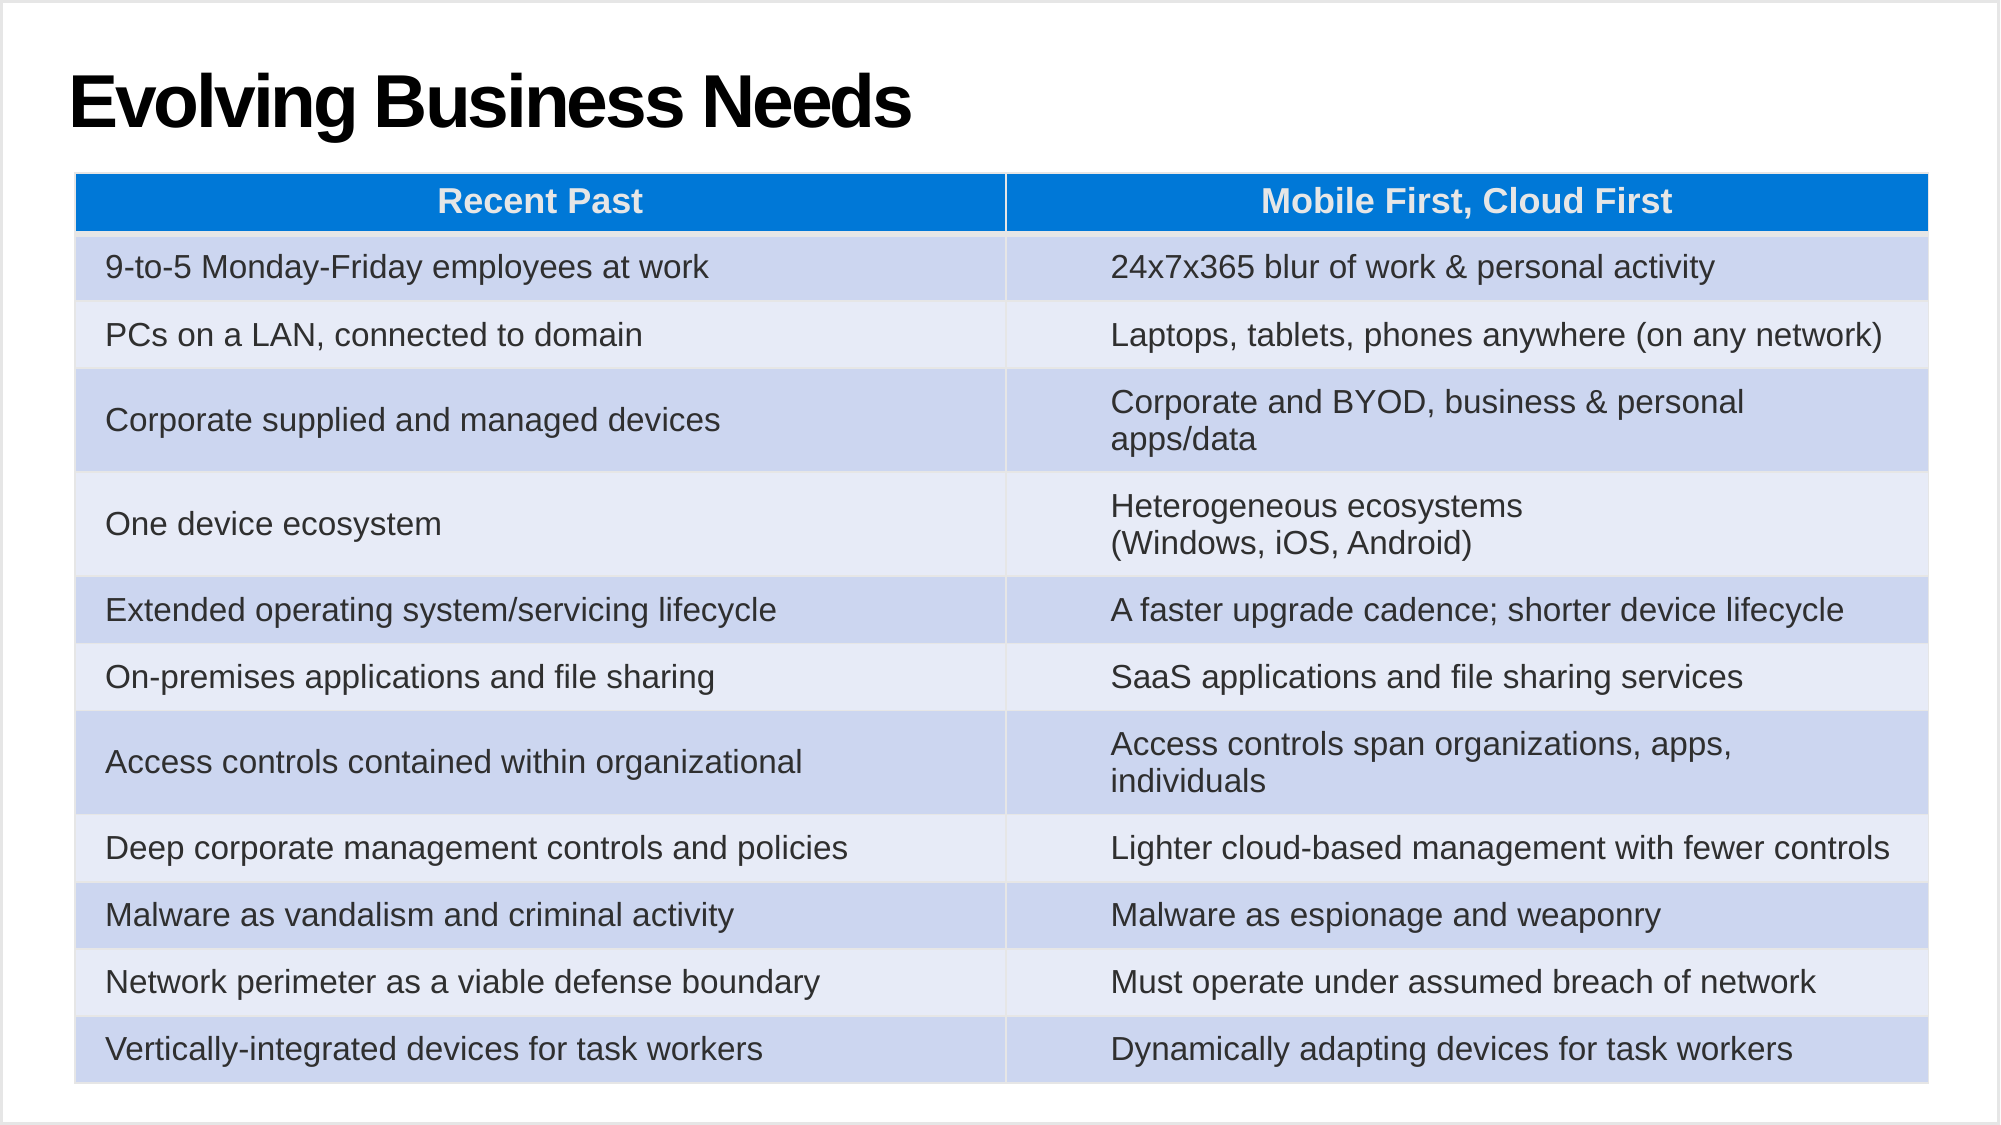

# Evolving Business Needs
| Recent Past | Mobile First, Cloud First |
| --- | --- |
| 9-to-5 Monday-Friday employees at work | 24x7x365 blur of work & personal activity |
| PCs on a LAN, connected to domain | Laptops, tablets, phones anywhere (on any network) |
| Corporate supplied and managed devices | Corporate and BYOD, business & personal apps/data |
| One device ecosystem | Heterogeneous ecosystems (Windows, iOS, Android) |
| Extended operating system/servicing lifecycle | A faster upgrade cadence; shorter device lifecycle |
| On-premises applications and file sharing | SaaS applications and file sharing services |
| Access controls contained within organizational | Access controls span organizations, apps, individuals |
| Deep corporate management controls and policies | Lighter cloud-based management with fewer controls |
| Malware as vandalism and criminal activity | Malware as espionage and weaponry |
| Network perimeter as a viable defense boundary | Must operate under assumed breach of network |
| Vertically-integrated devices for task workers | Dynamically adapting devices for task workers |